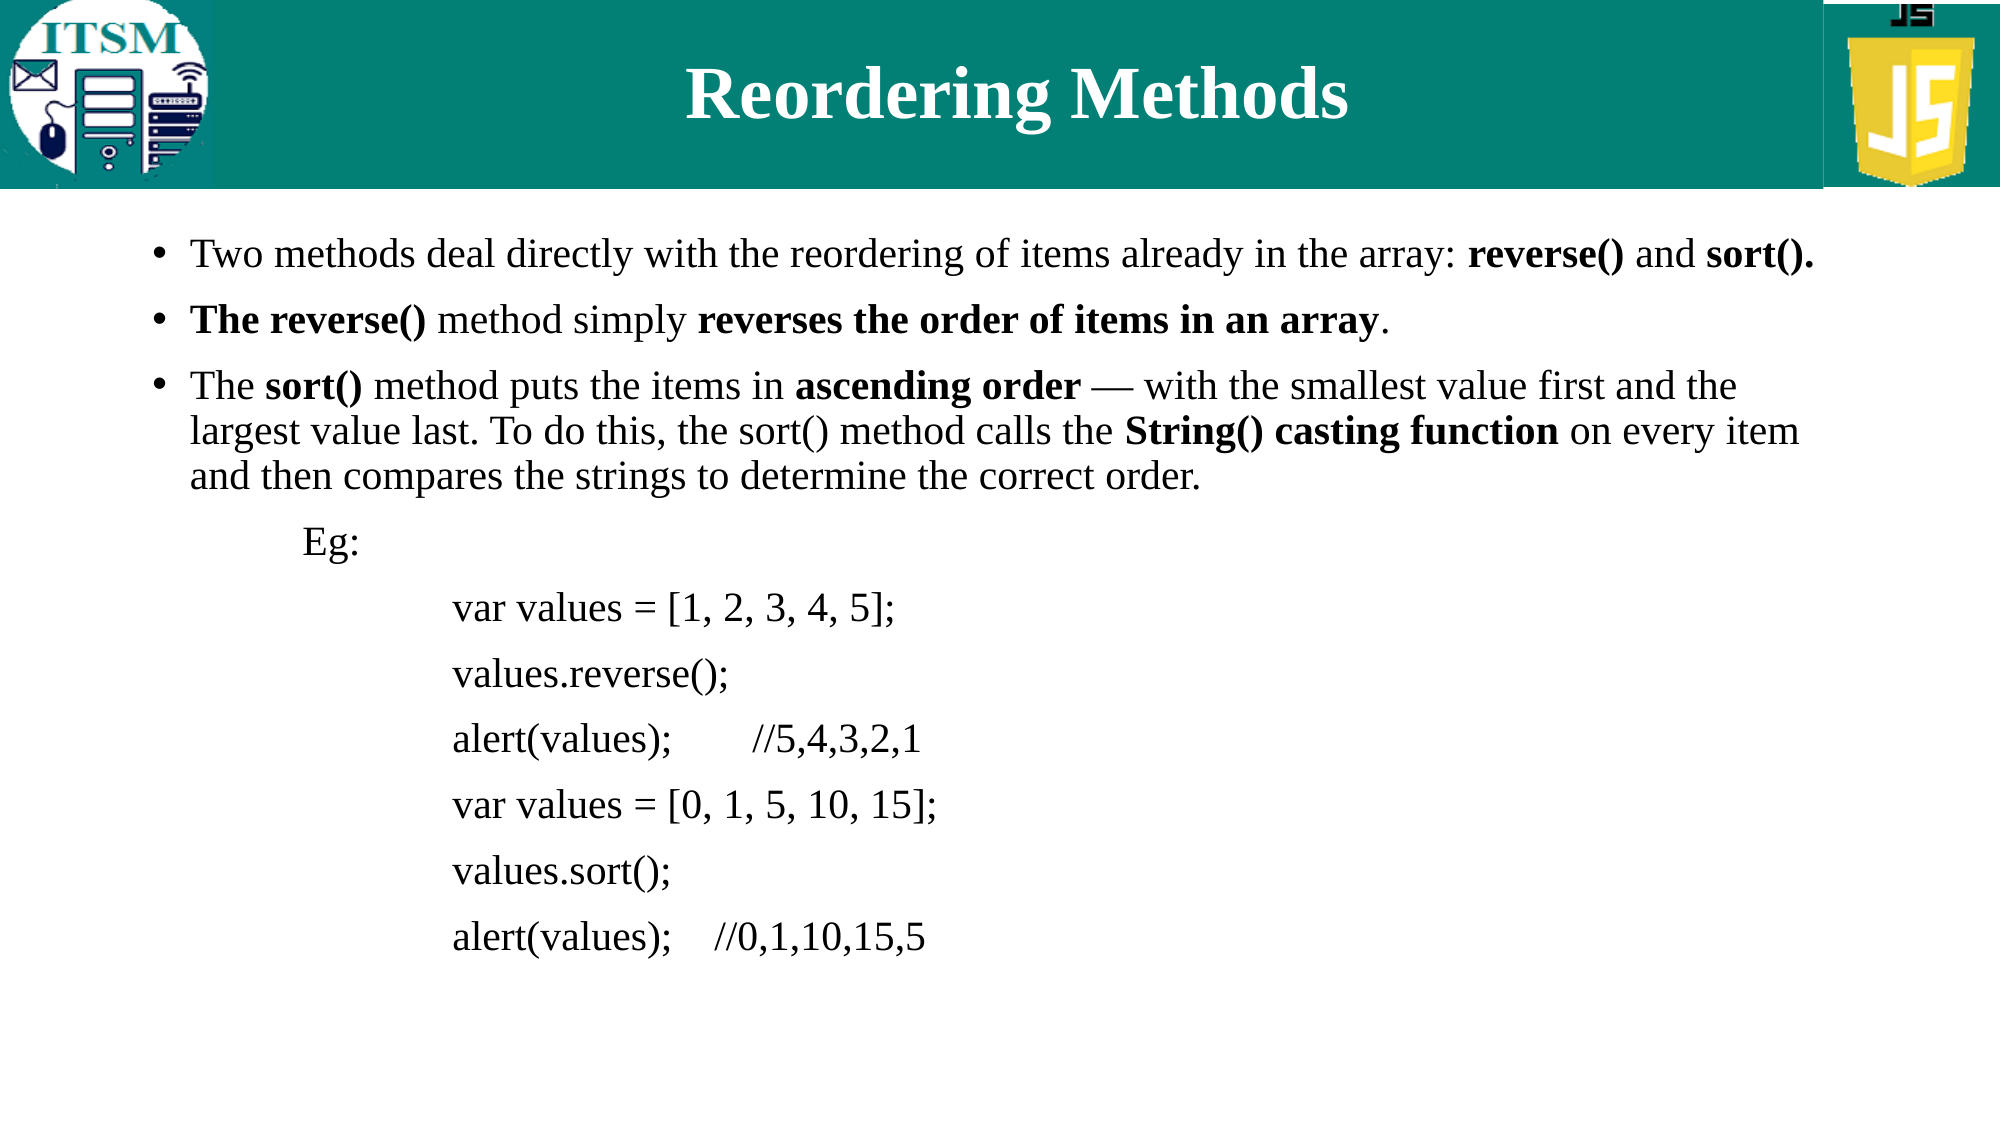

# Reordering Methods
Two methods deal directly with the reordering of items already in the array: reverse() and sort().
The reverse() method simply reverses the order of items in an array.
The sort() method puts the items in ascending order — with the smallest value first and the largest value last. To do this, the sort() method calls the String() casting function on every item and then compares the strings to determine the correct order.
	Eg:
		var values = [1, 2, 3, 4, 5];
		values.reverse();
 		alert(values); 	//5,4,3,2,1
		var values = [0, 1, 5, 10, 15];
		values.sort();
		alert(values);    //0,1,10,15,5